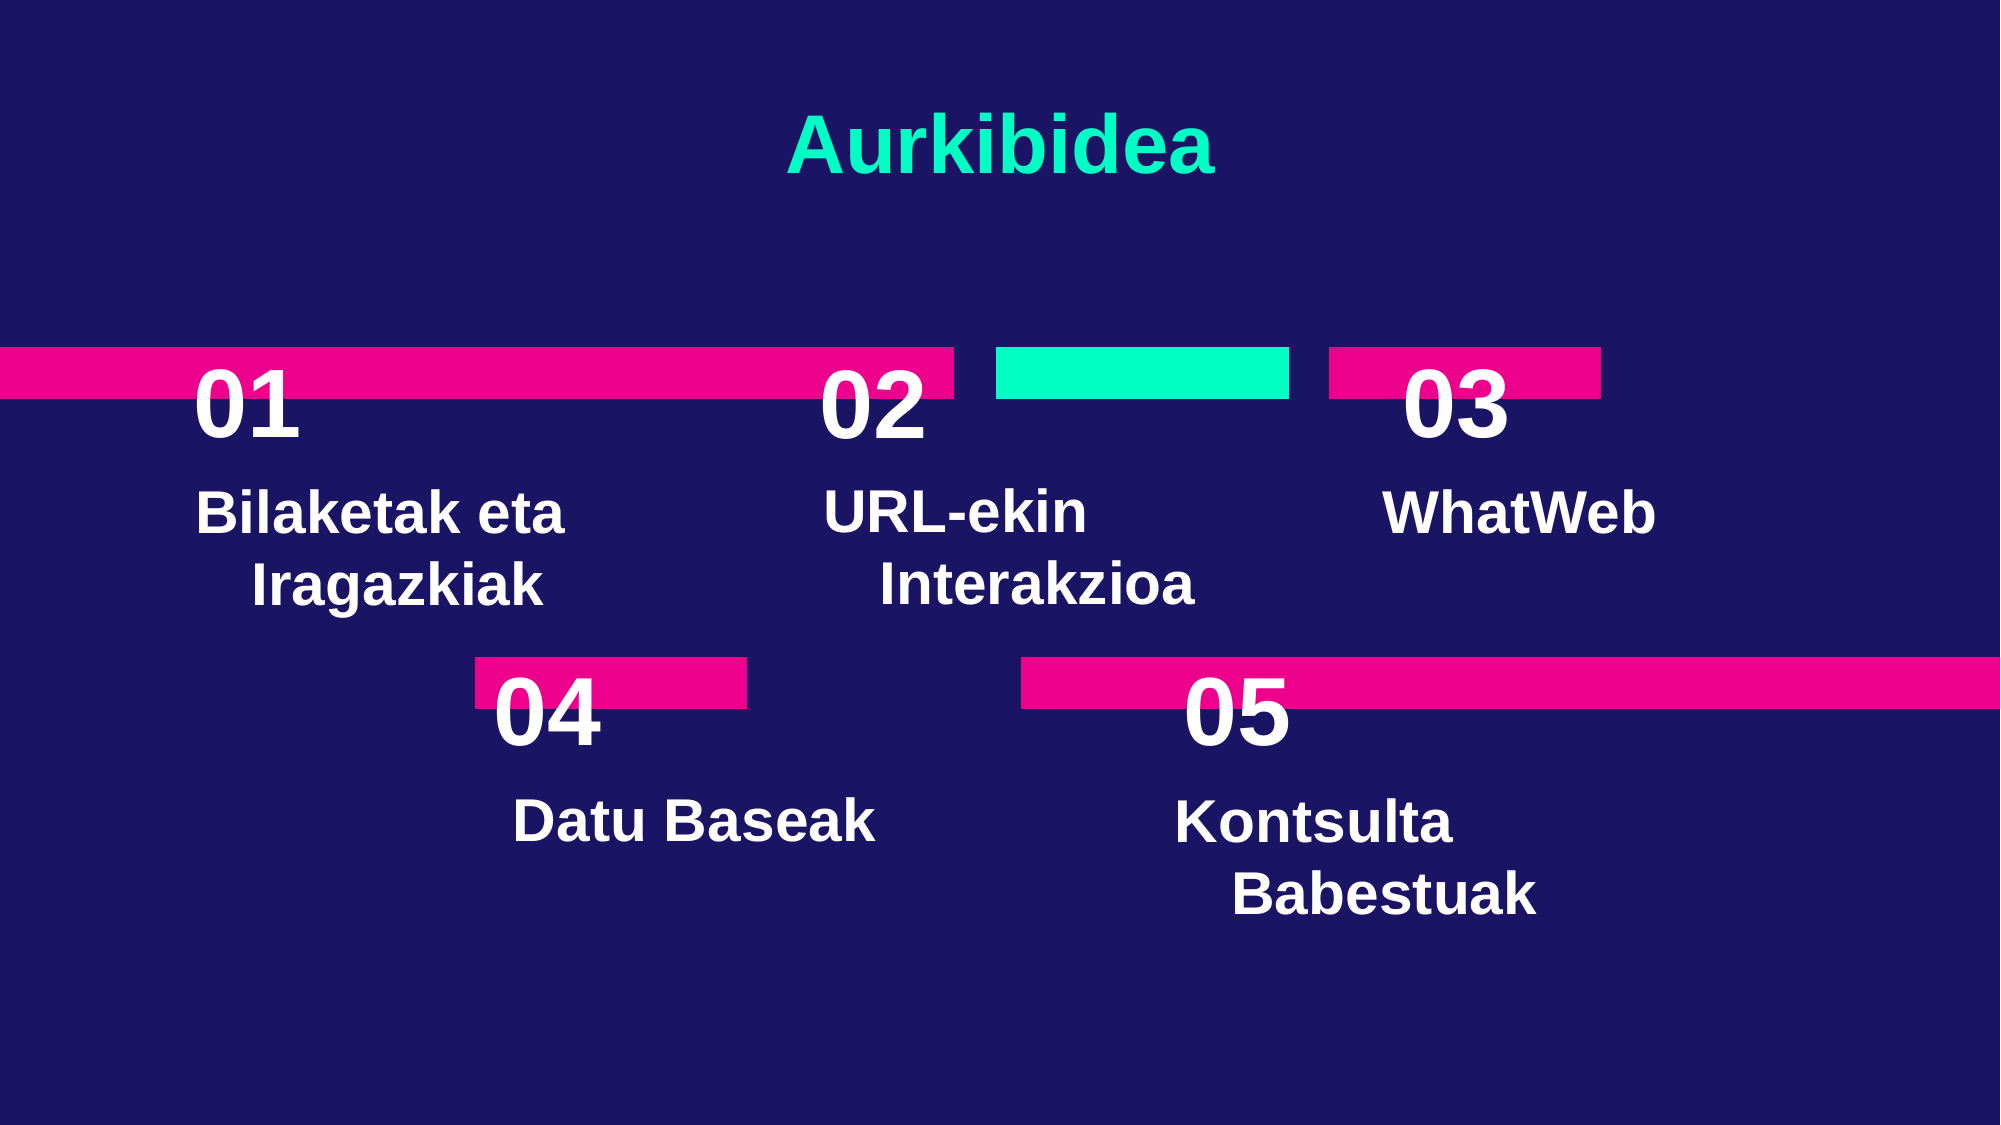

Aurkibidea
# 01
03
02
URL-ekin Interakzioa
Bilaketak eta Iragazkiak
WhatWeb
04
05
Datu Baseak
Kontsulta Babestuak